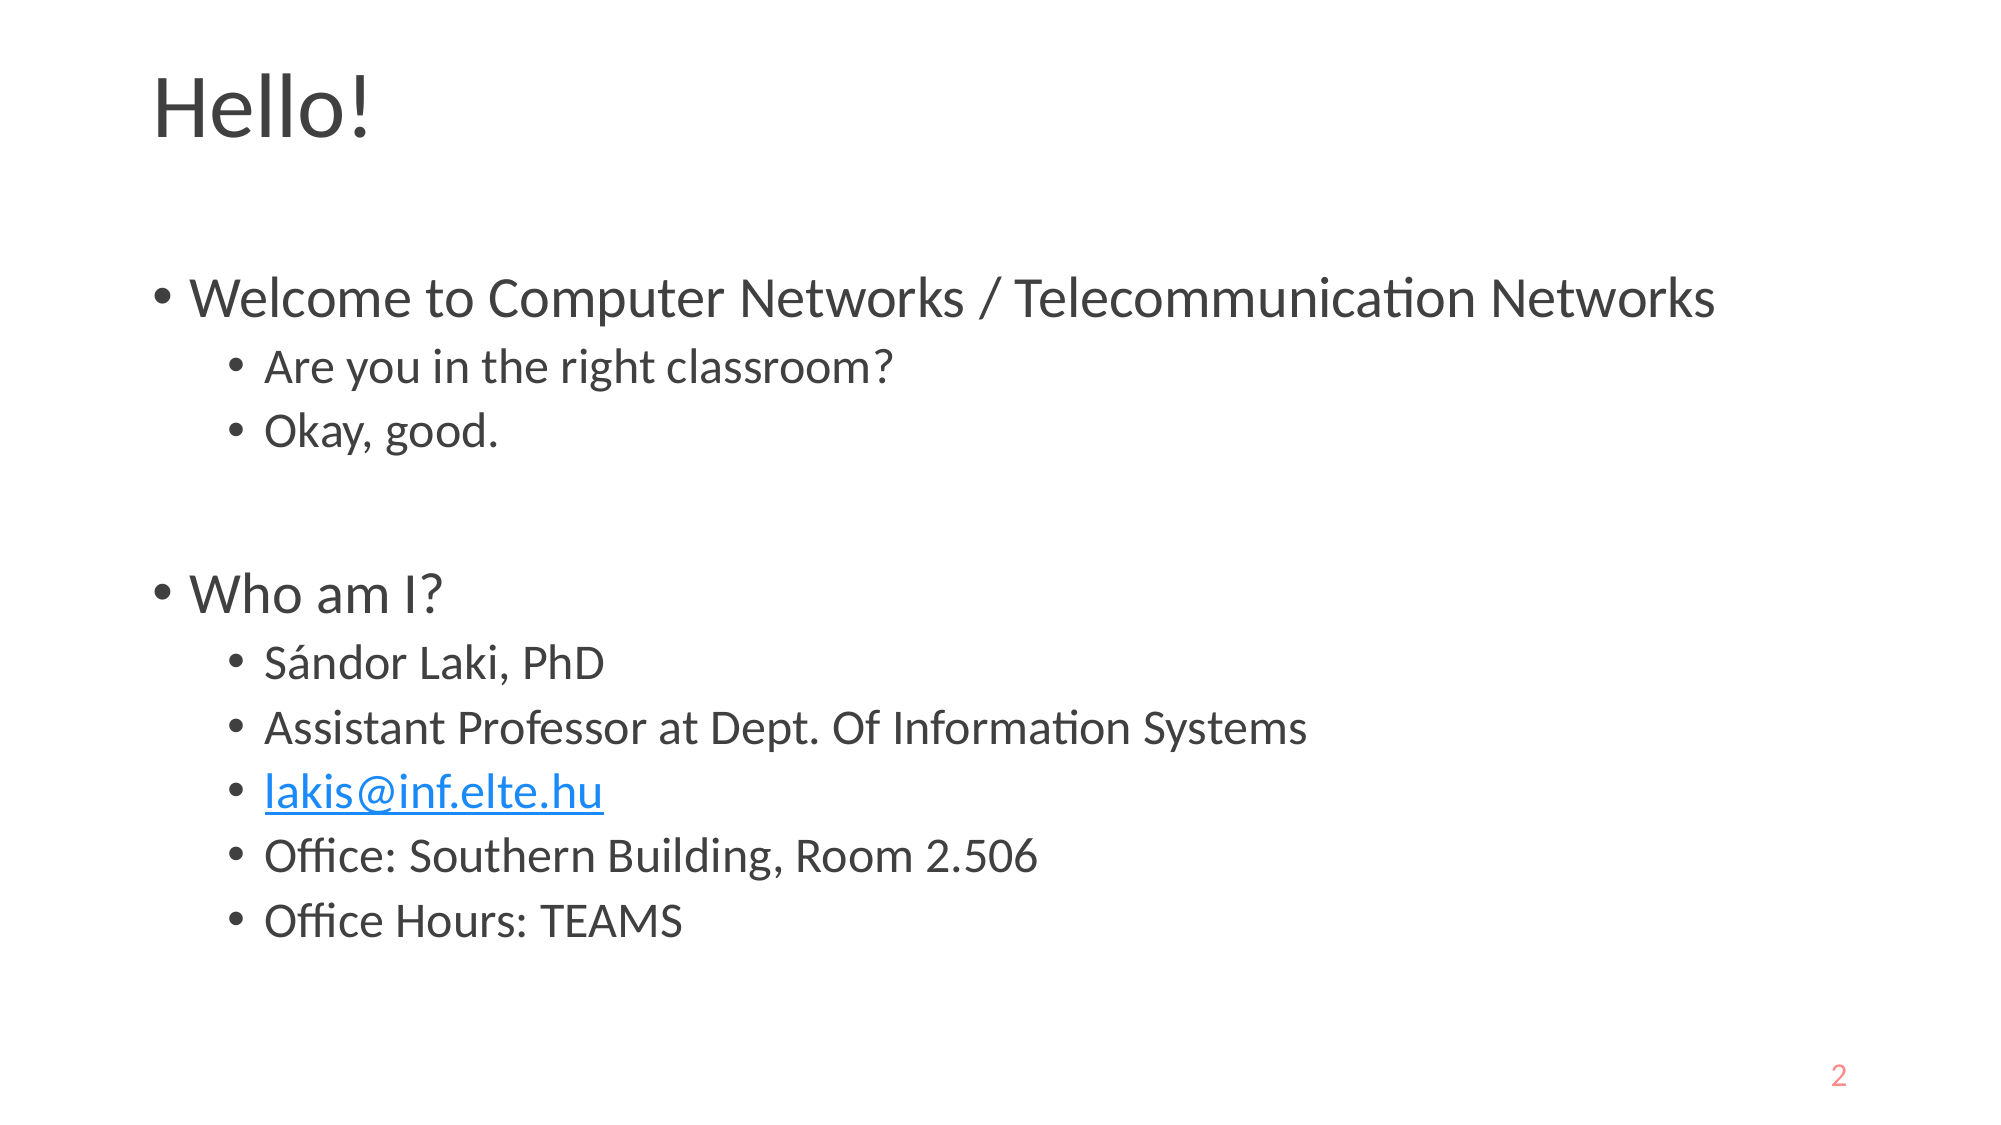

# Hello!
Welcome to Computer Networks / Telecommunication Networks
Are you in the right classroom?
Okay, good.

Who am I?
Sándor Laki, PhD
Assistant Professor at Dept. Of Information Systems
lakis@inf.elte.hu
Office: Southern Building, Room 2.506
Office Hours: TEAMS
2